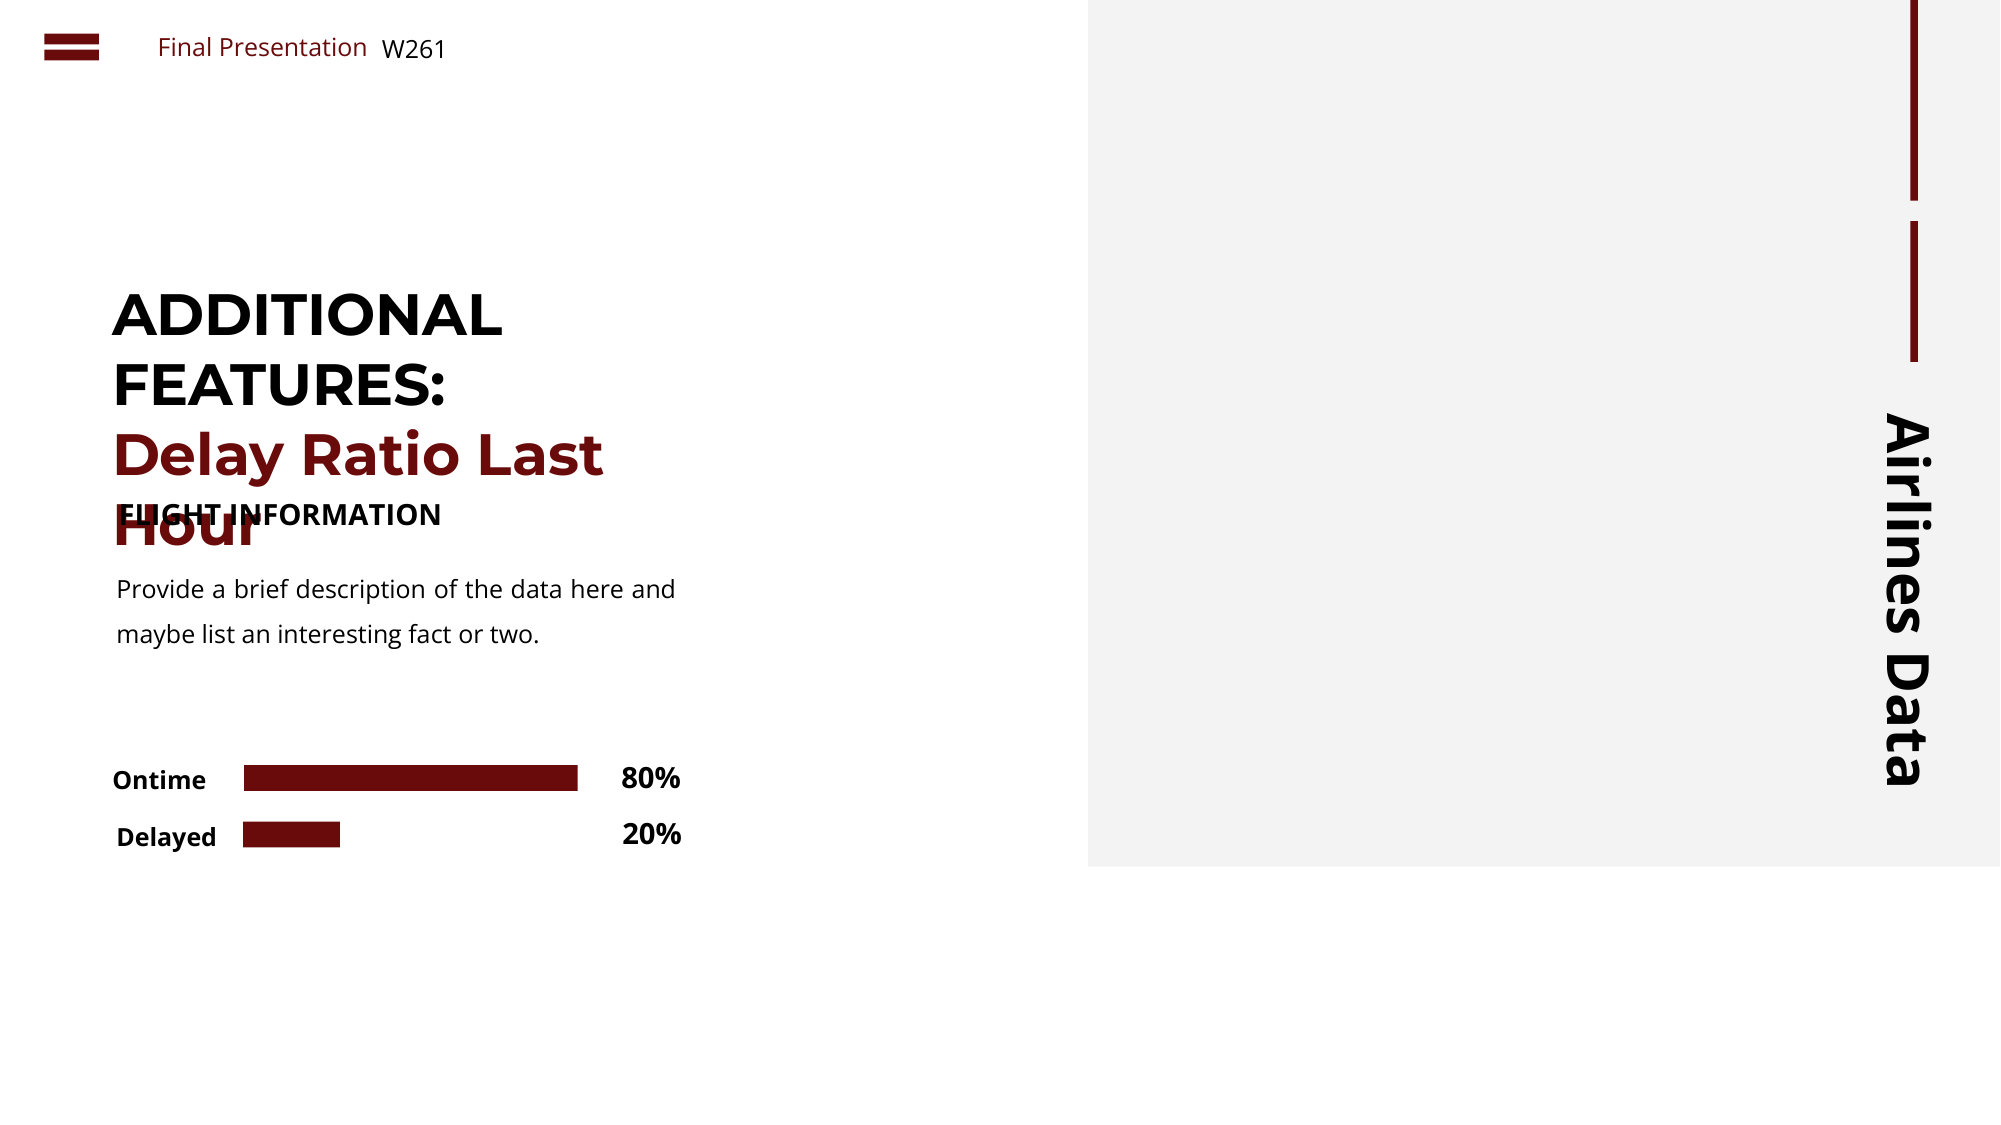

Final Presentation

W261

ADDITIONAL FEATURES:
Delay Ratio Last Hour

FLIGHT INFORMATION
Provide a brief description of the data here and maybe list an interesting fact or two.

Airlines Data
80%
Ontime

20%
Delayed